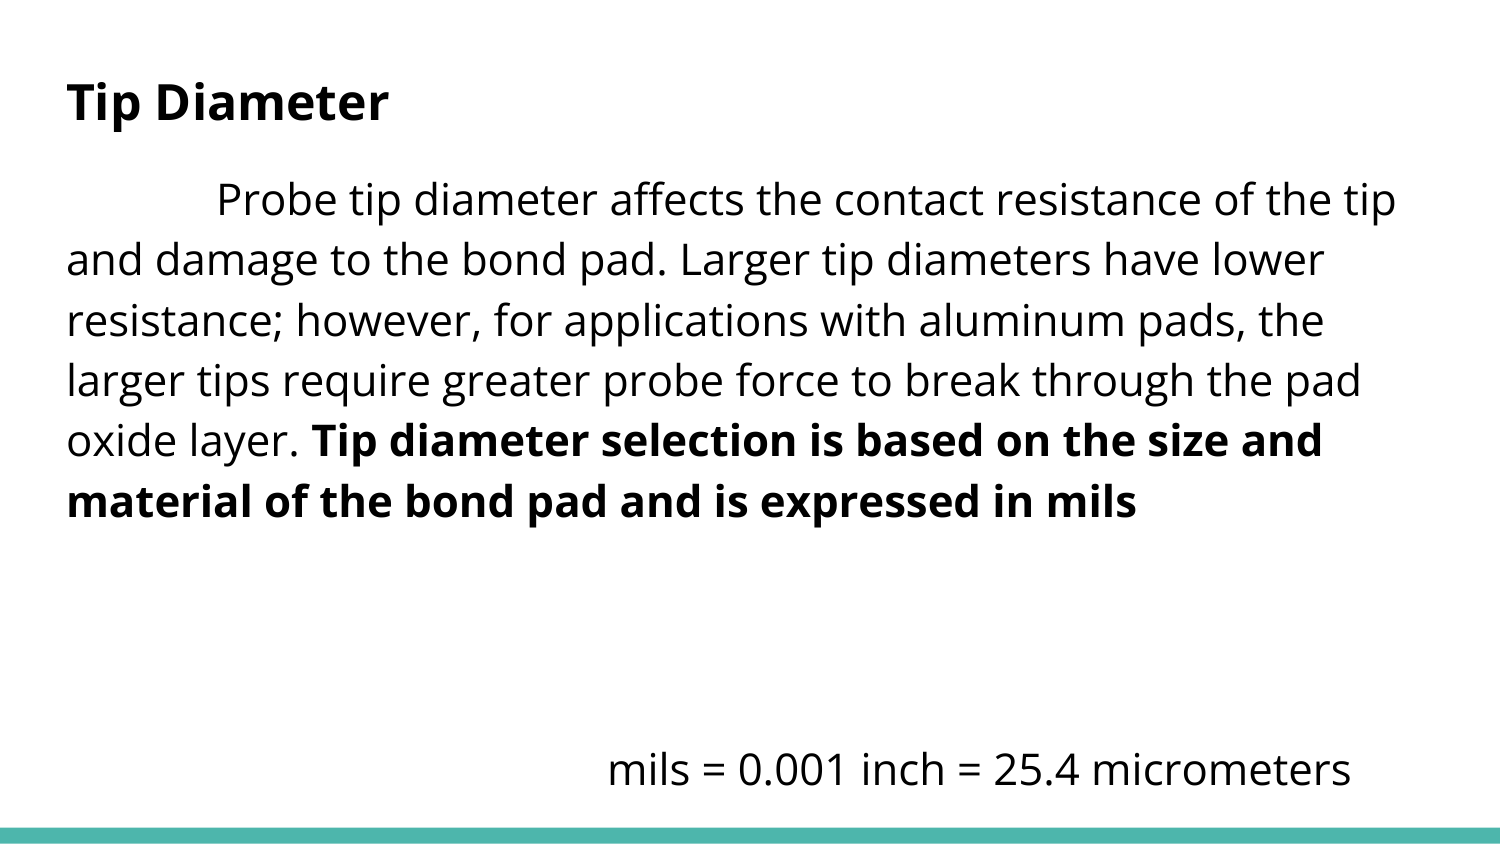

Tip Diameter
	Probe tip diameter affects the contact resistance of the tip and damage to the bond pad. Larger tip diameters have lower resistance; however, for applications with aluminum pads, the larger tips require greater probe force to break through the pad oxide layer. Tip diameter selection is based on the size and material of the bond pad and is expressed in mils

mils = 0.001 inch = 25.4 micrometers